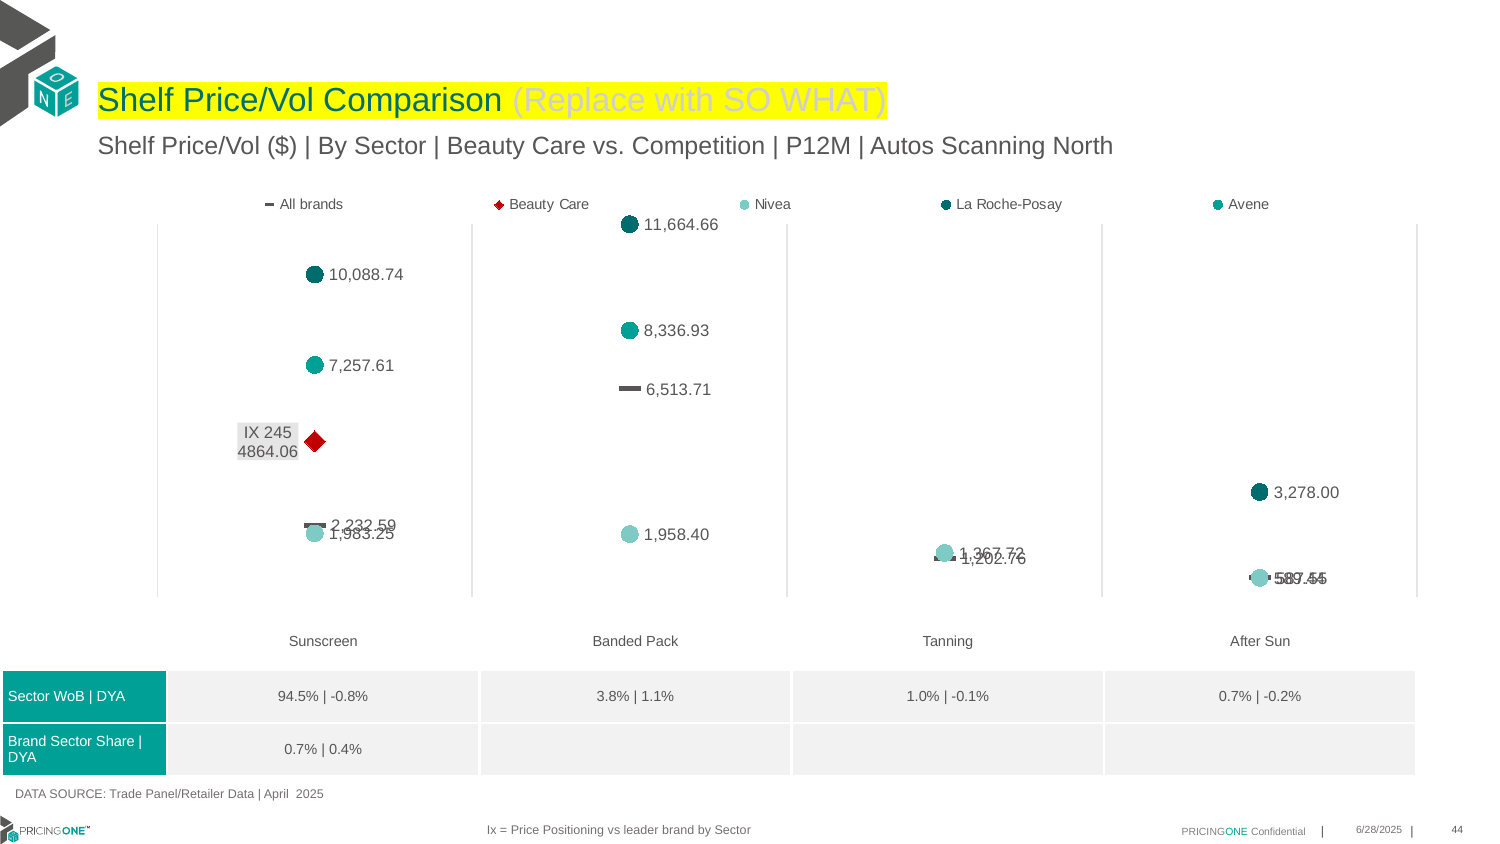

# Shelf Price/Vol Comparison (Replace with SO WHAT)
Shelf Price/Vol ($) | By Sector | Beauty Care vs. Competition | P12M | Autos Scanning North

### Chart

| Category | All brands | Beauty Care | Nivea | La Roche-Posay | Avene |
|---|---|---|---|---|---|
| IX 245 | 2232.59 | 4864.06 | 1983.25 | 10088.74 | 7257.61 |
| None | 6513.71 | None | 1958.4 | 11664.66 | 8336.93 |
| None | 1202.76 | None | 1367.72 | None | None |
| None | 587.55 | None | 589.44 | 3278.0 | None |
|  | Sunscreen | Banded Pack | Tanning | After Sun |
| --- | --- | --- | --- | --- |
| Sector WoB | DYA | 94.5% | -0.8% | 3.8% | 1.1% | 1.0% | -0.1% | 0.7% | -0.2% |
| Brand Sector Share | DYA | 0.7% | 0.4% |  |  |  |
DATA SOURCE: Trade Panel/Retailer Data | April  2025
Ix = Price Positioning vs leader brand by Sector
6/28/2025
44